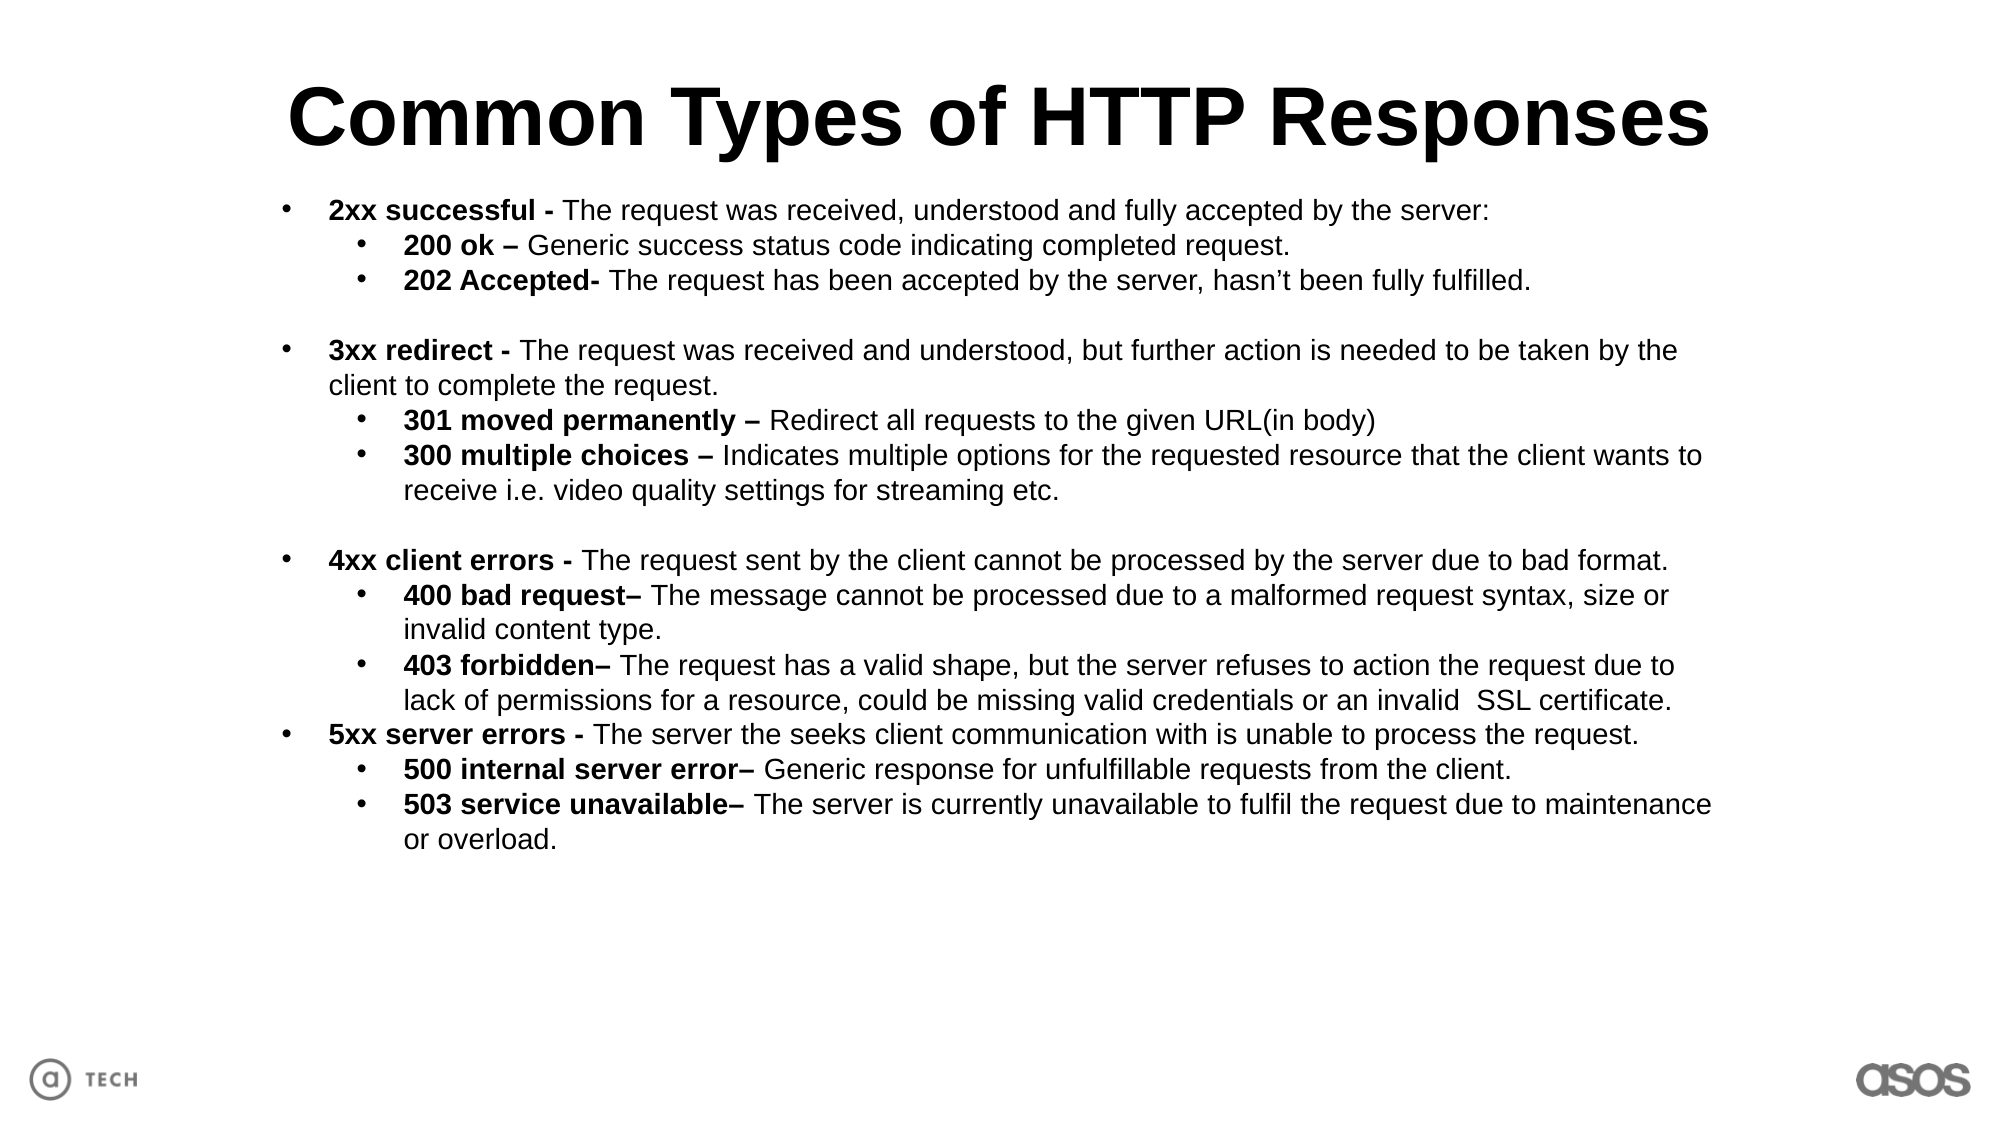

Common Types of HTTP Responses
2xx successful - The request was received, understood and fully accepted by the server:
200 ok – Generic success status code indicating completed request.
202 Accepted- The request has been accepted by the server, hasn’t been fully fulfilled.

3xx redirect - The request was received and understood, but further action is needed to be taken by the client to complete the request.
301 moved permanently – Redirect all requests to the given URL(in body)
300 multiple choices – Indicates multiple options for the requested resource that the client wants to receive i.e. video quality settings for streaming etc.

4xx client errors - The request sent by the client cannot be processed by the server due to bad format.
400 bad request– The message cannot be processed due to a malformed request syntax, size or invalid content type.
403 forbidden– The request has a valid shape, but the server refuses to action the request due to lack of permissions for a resource, could be missing valid credentials or an invalid  SSL certificate.
5xx server errors - The server the seeks client communication with is unable to process the request.
500 internal server error– Generic response for unfulfillable requests from the client.
503 service unavailable– The server is currently unavailable to fulfil the request due to maintenance or overload.